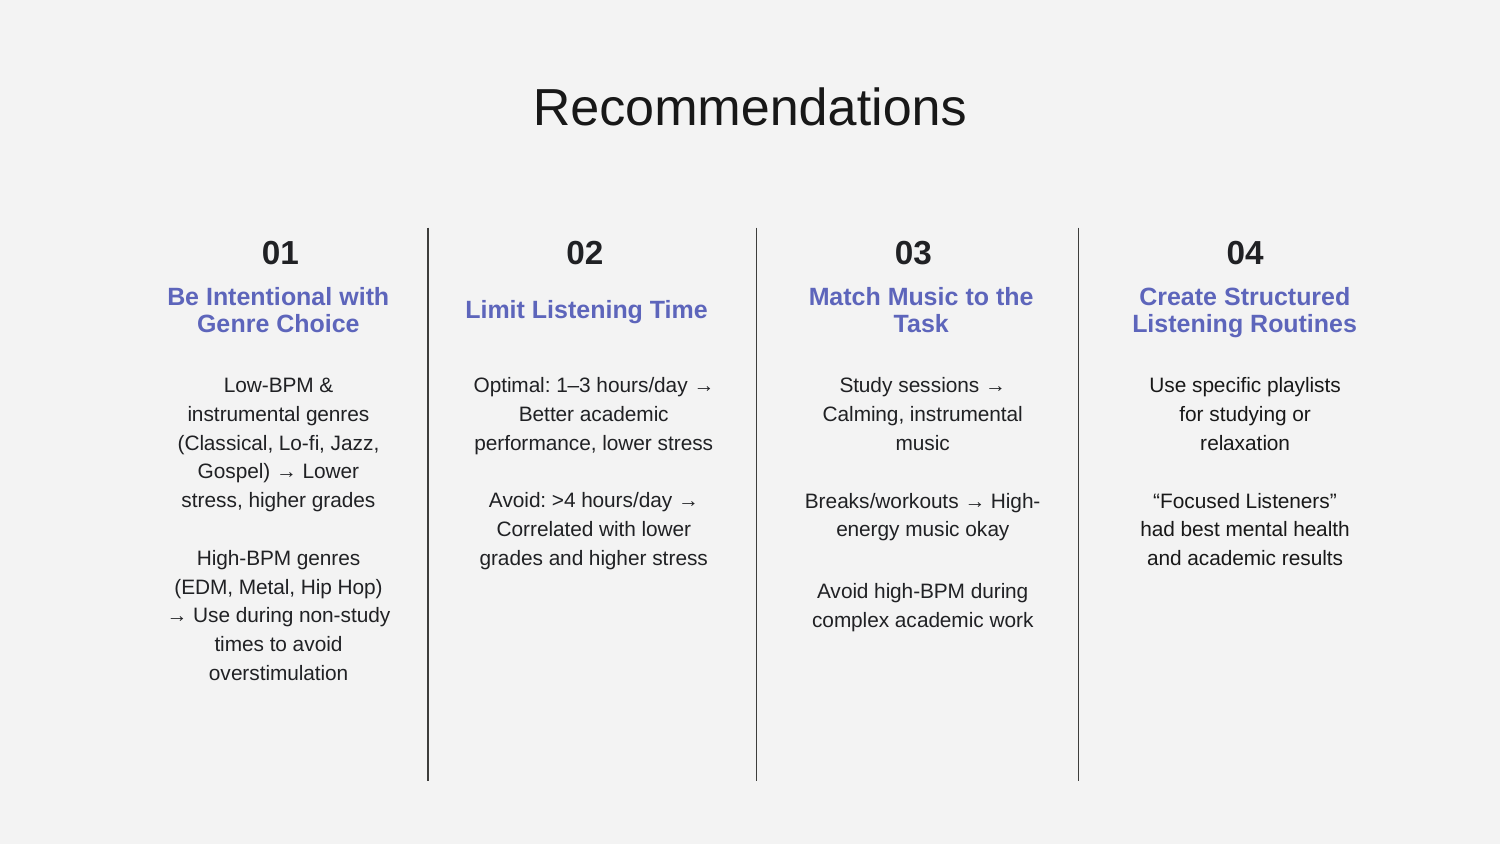

# Recommendations
01
Be Intentional with Genre Choice
02
Limit Listening Time
03
Match Music to the Task
04
Create Structured Listening Routines
Low-BPM & instrumental genres (Classical, Lo-fi, Jazz, Gospel) → Lower stress, higher grades
High-BPM genres (EDM, Metal, Hip Hop) → Use during non-study times to avoid overstimulation

Optimal: 1–3 hours/day → Better academic performance, lower stress
Avoid: >4 hours/day → Correlated with lower grades and higher stress

Use specific playlists for studying or relaxation
“Focused Listeners” had best mental health and academic results

Study sessions → Calming, instrumental music
Breaks/workouts → High-energy music okay
Avoid high-BPM during complex academic work